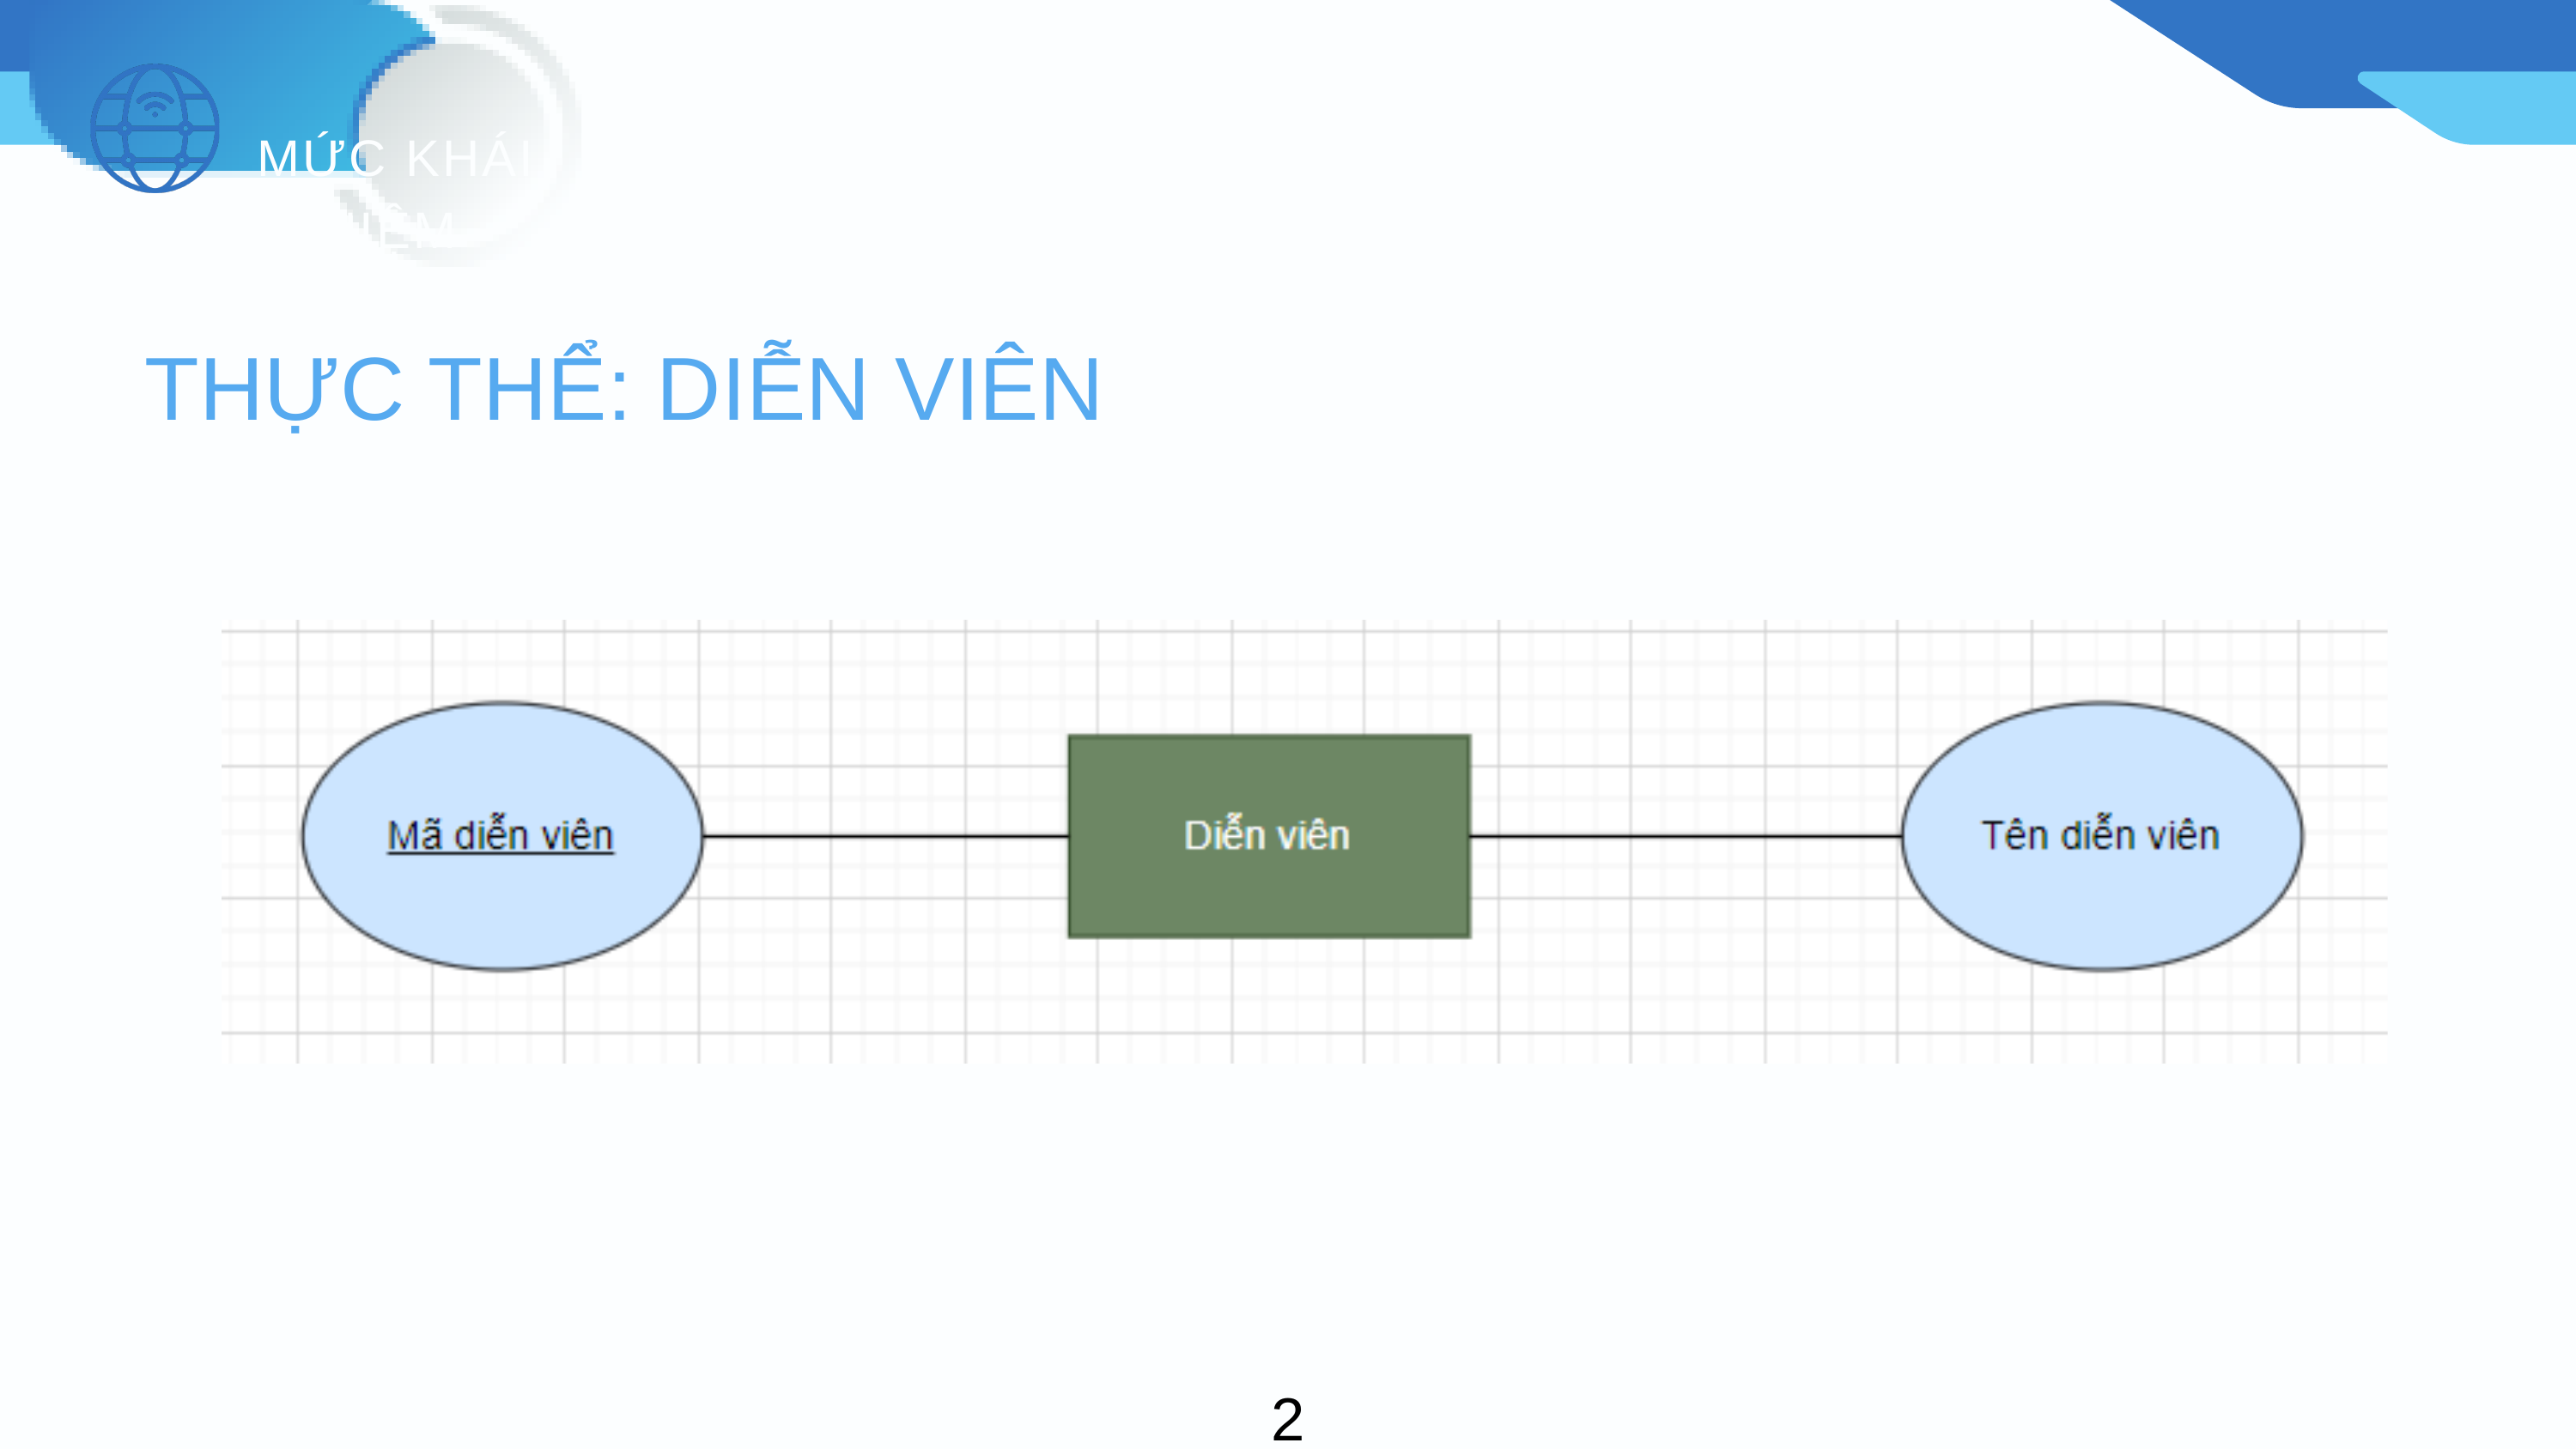

MỨC KHÁI NIỆM
THỰC THỂ: DIỄN VIÊN

26